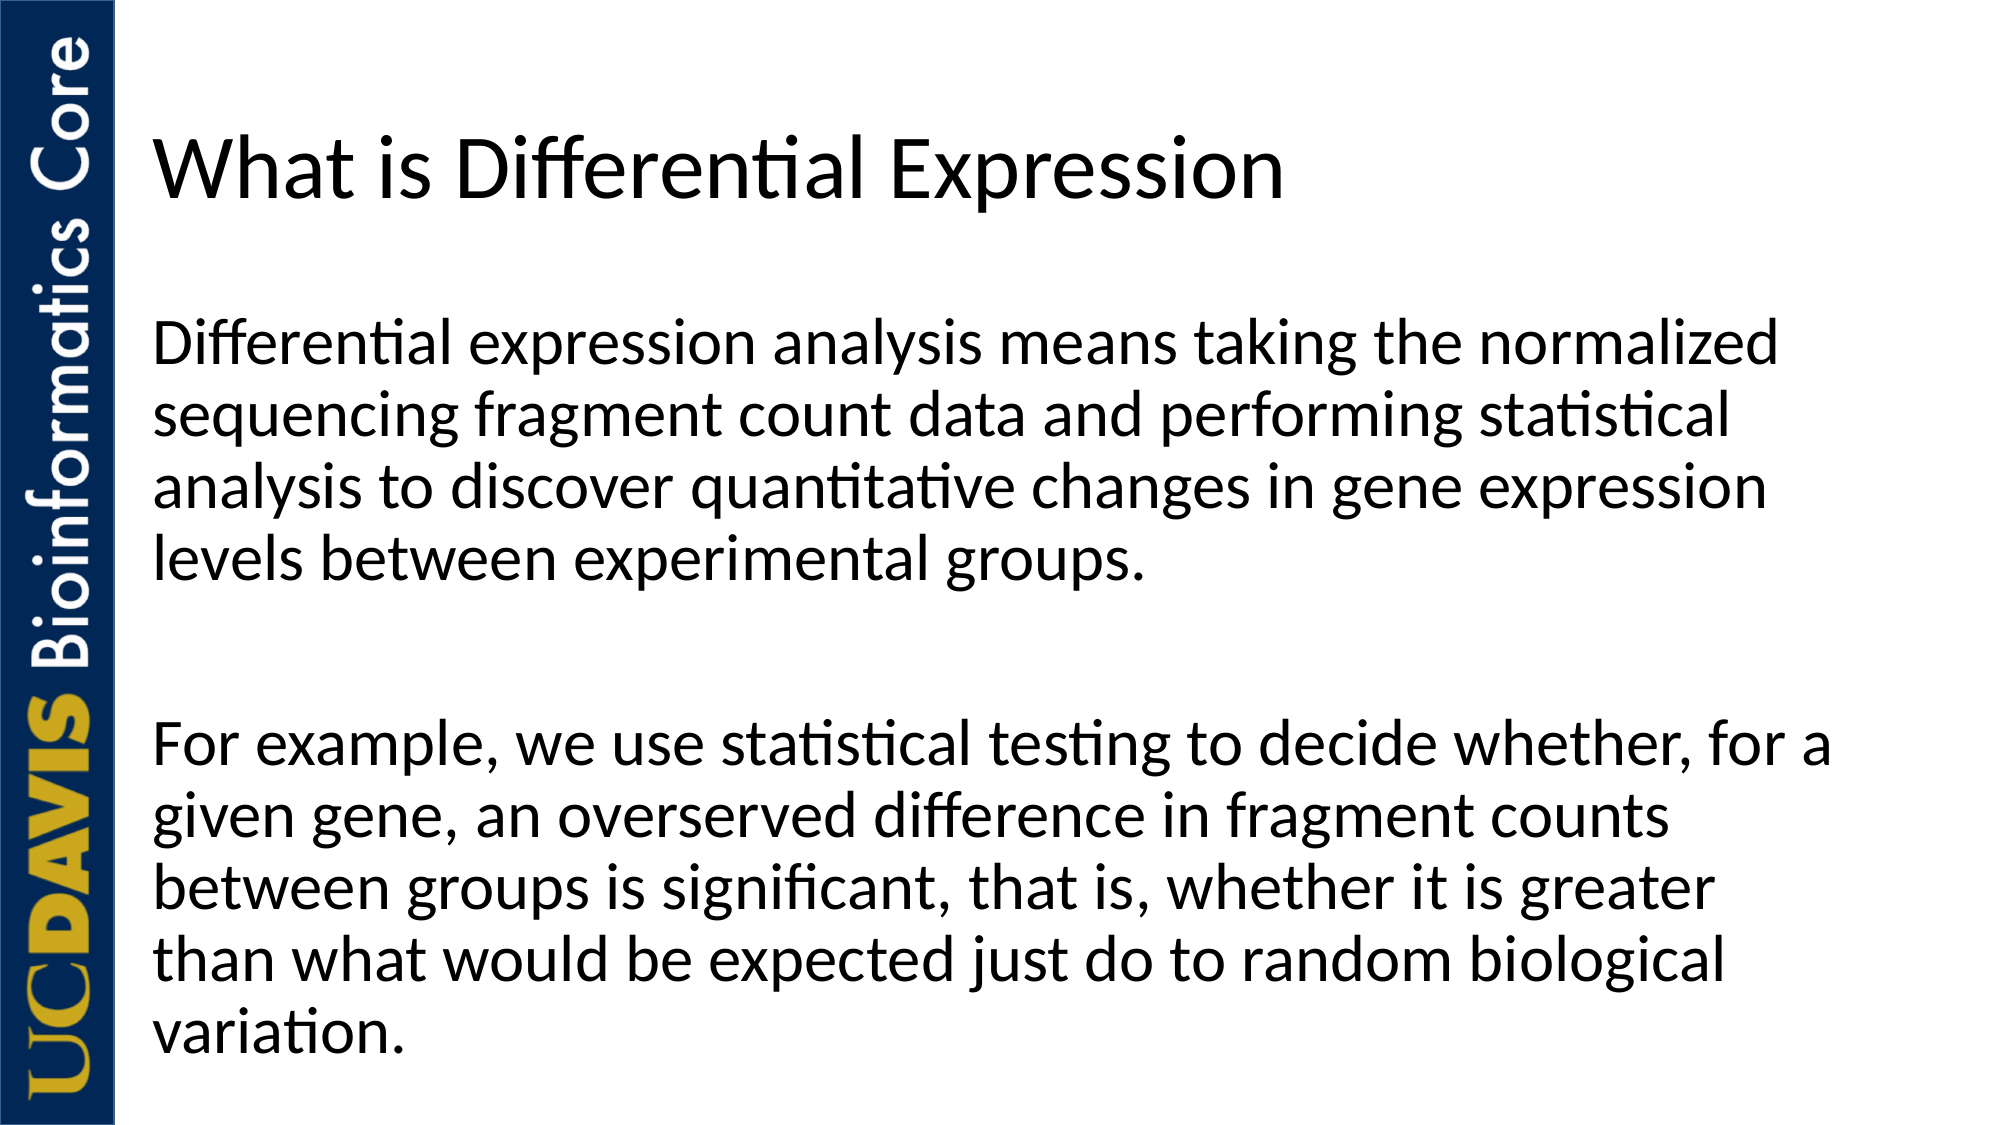

# What is Differential Expression
Differential expression analysis means taking the normalized sequencing fragment count data and performing statistical analysis to discover quantitative changes in gene expression levels between experimental groups.

For example, we use statistical testing to decide whether, for a given gene, an overserved difference in fragment counts between groups is significant, that is, whether it is greater than what would be expected just do to random biological variation.